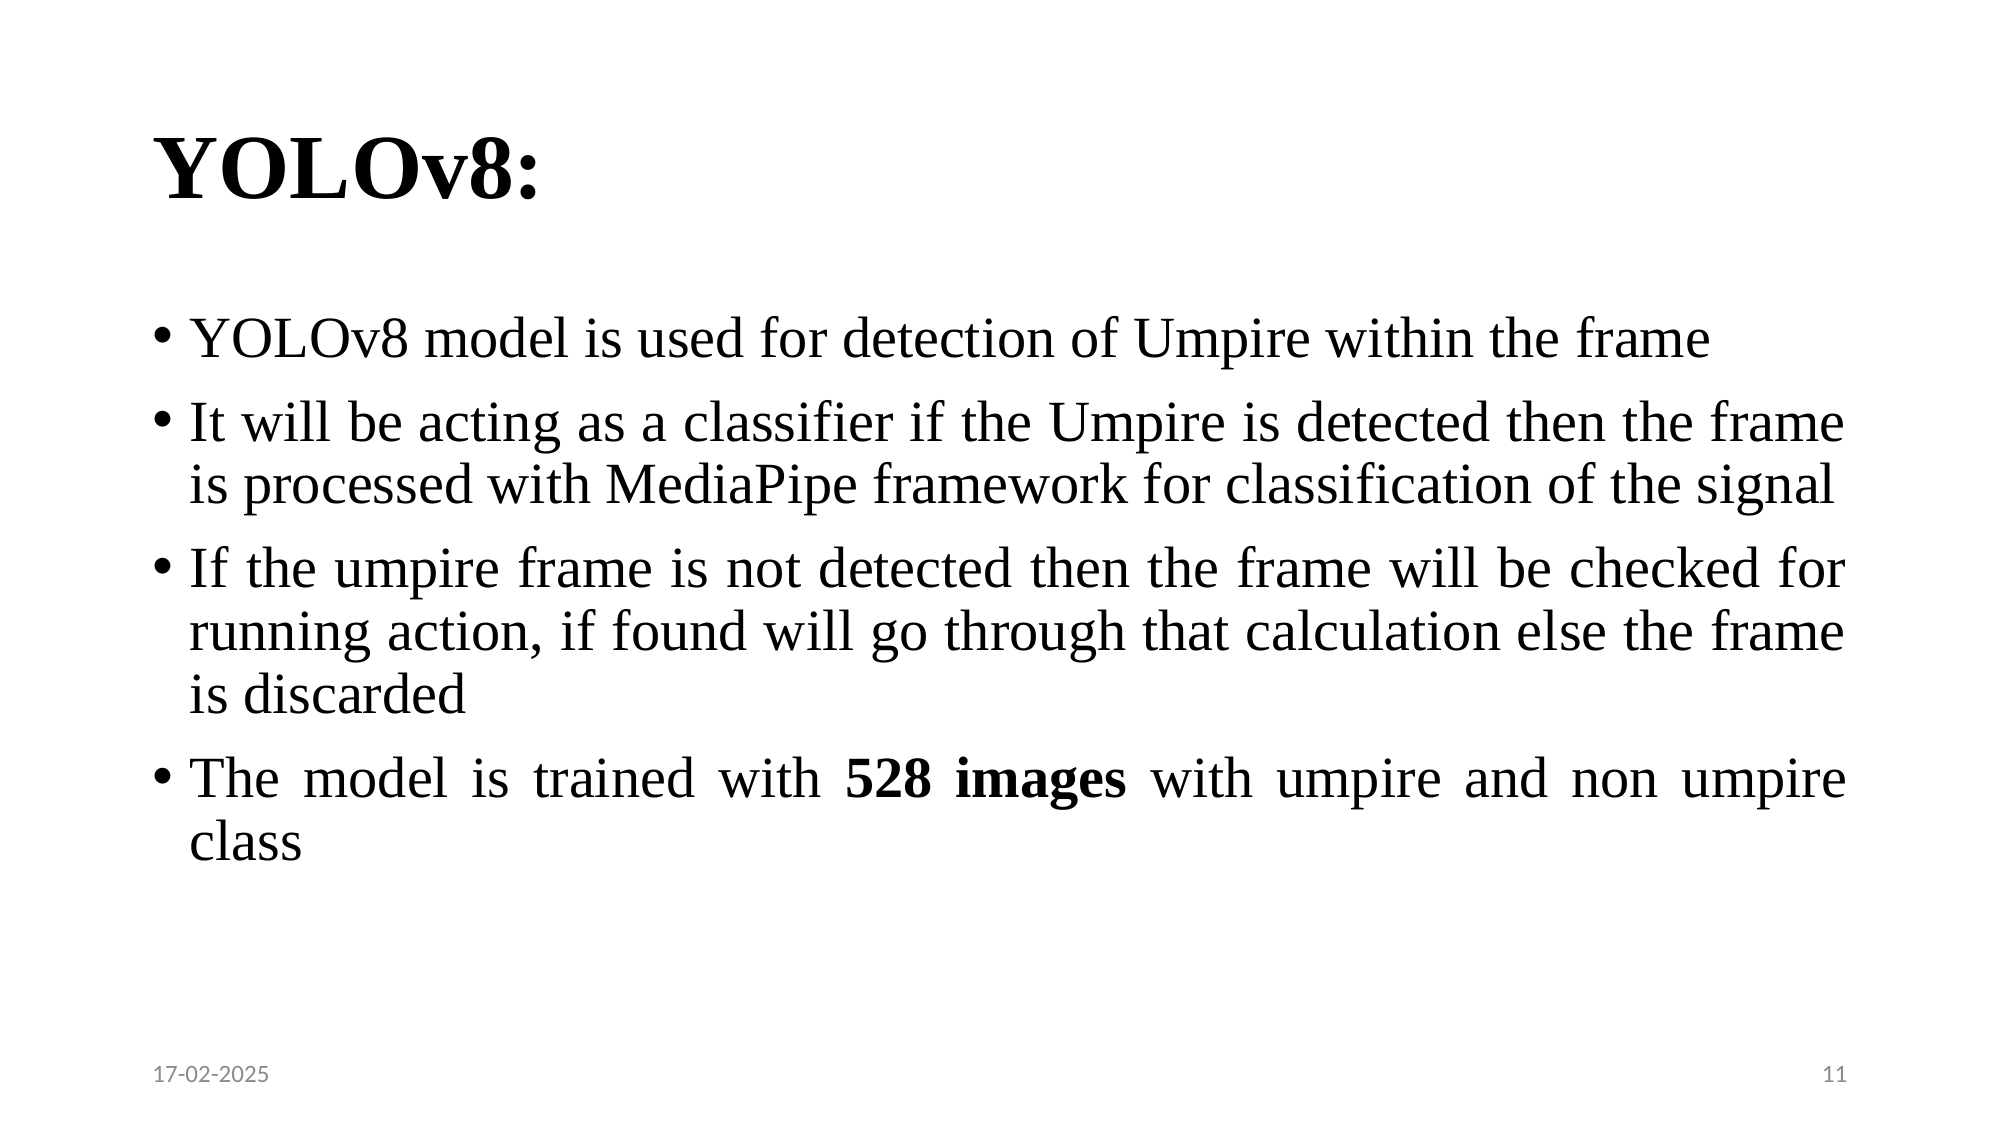

# YOLOv8:
YOLOv8 model is used for detection of Umpire within the frame
It will be acting as a classifier if the Umpire is detected then the frame is processed with MediaPipe framework for classification of the signal
If the umpire frame is not detected then the frame will be checked for running action, if found will go through that calculation else the frame is discarded
The model is trained with 528 images with umpire and non umpire class
17-02-2025
11